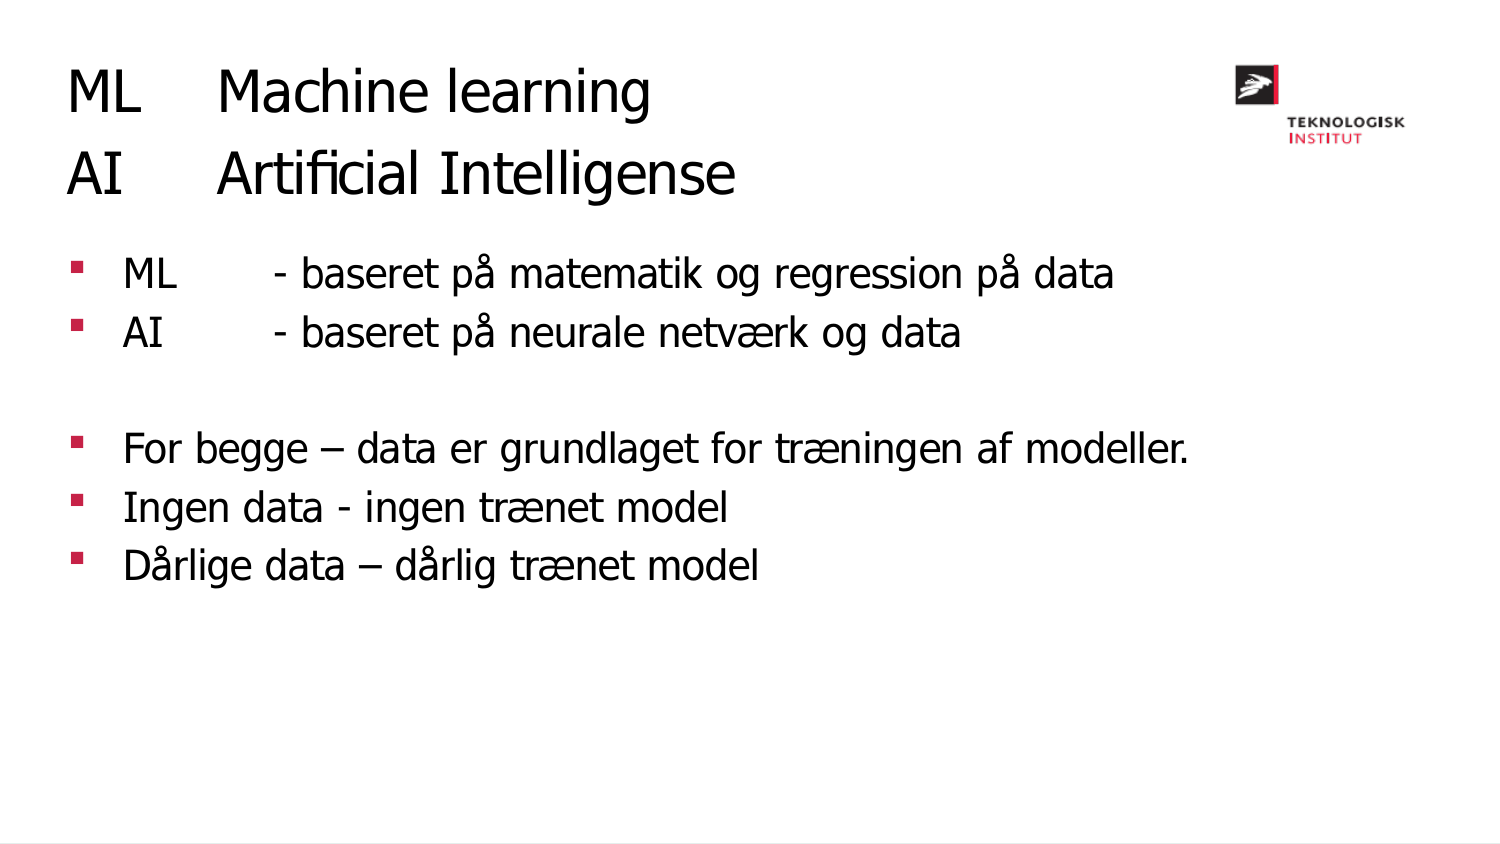

ML	Machine learning
AI	Artificial Intelligense

ML	- baseret på matematik og regression på data
AI	- baseret på neurale netværk og data

For begge – data er grundlaget for træningen af modeller.
Ingen data - ingen trænet model
Dårlige data – dårlig trænet model